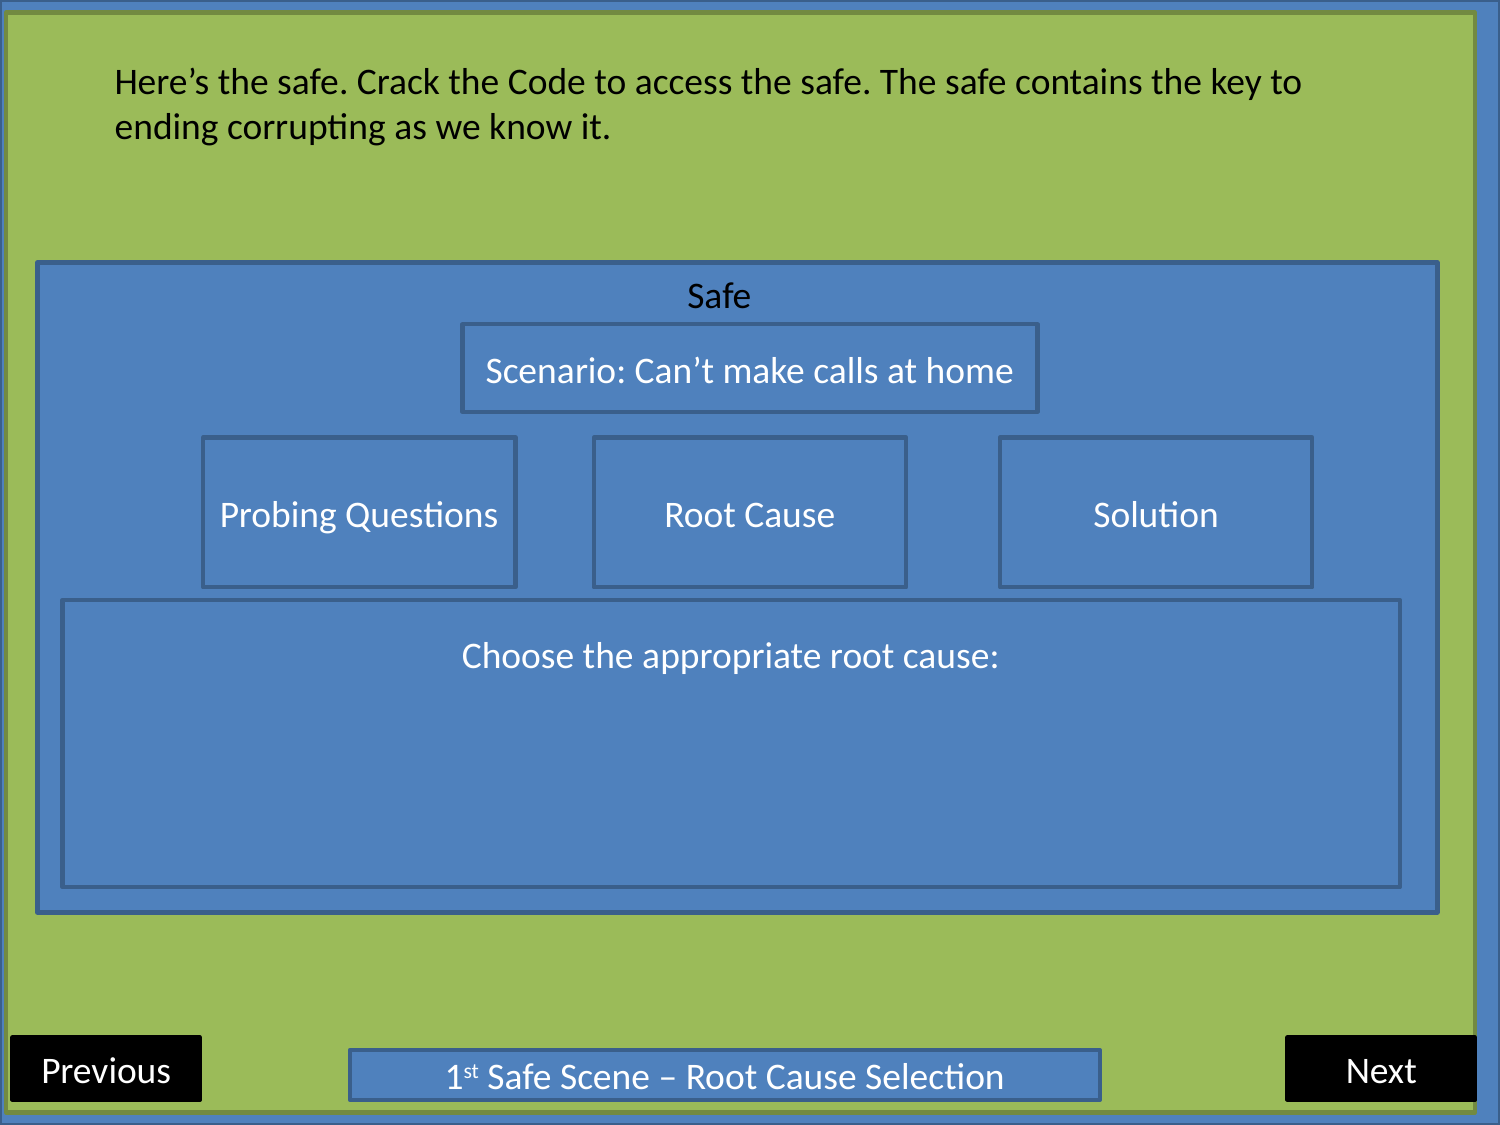

#
Here’s the safe. Crack the Code to access the safe. The safe contains the key to ending corrupting as we know it.

Safe
Scenario: Can’t make calls at home
Probing Questions
Root Cause
Solution
Choose the appropriate root cause:

Previous
Next
1st Safe Scene – Root Cause Selection